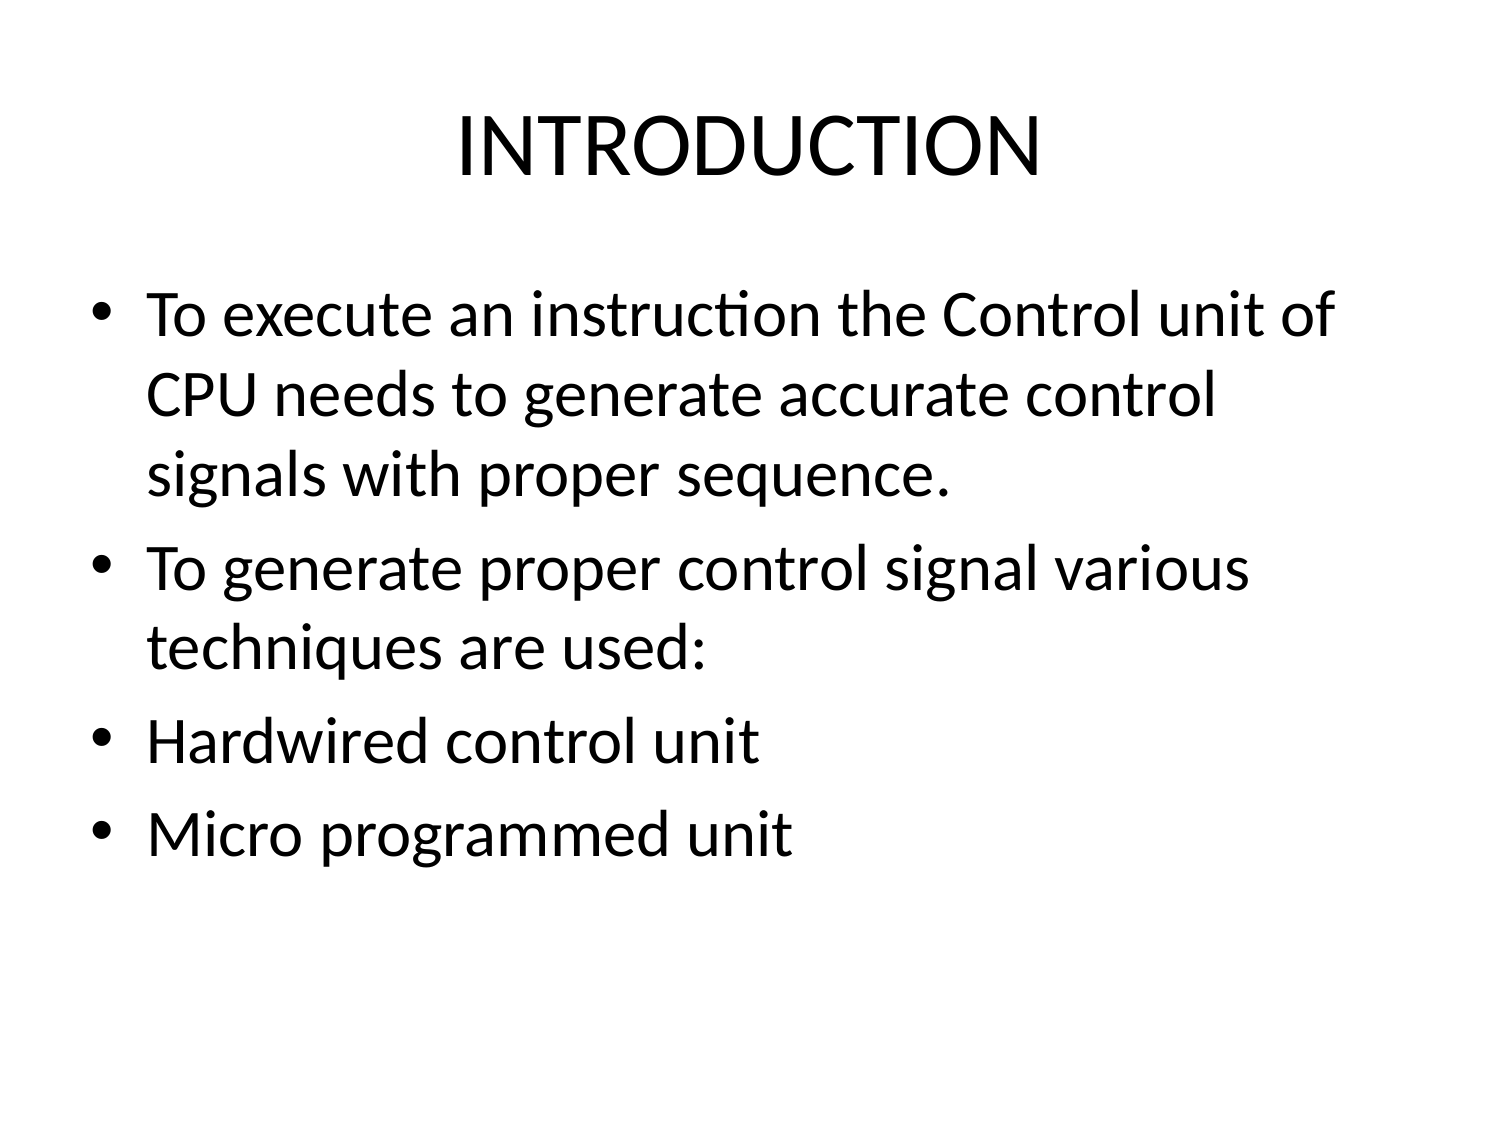

# INTRODUCTION
To execute an instruction the Control unit of  CPU needs to generate accurate control signals with proper sequence.
To generate proper control signal various techniques are used:
Hardwired control unit
Micro programmed unit